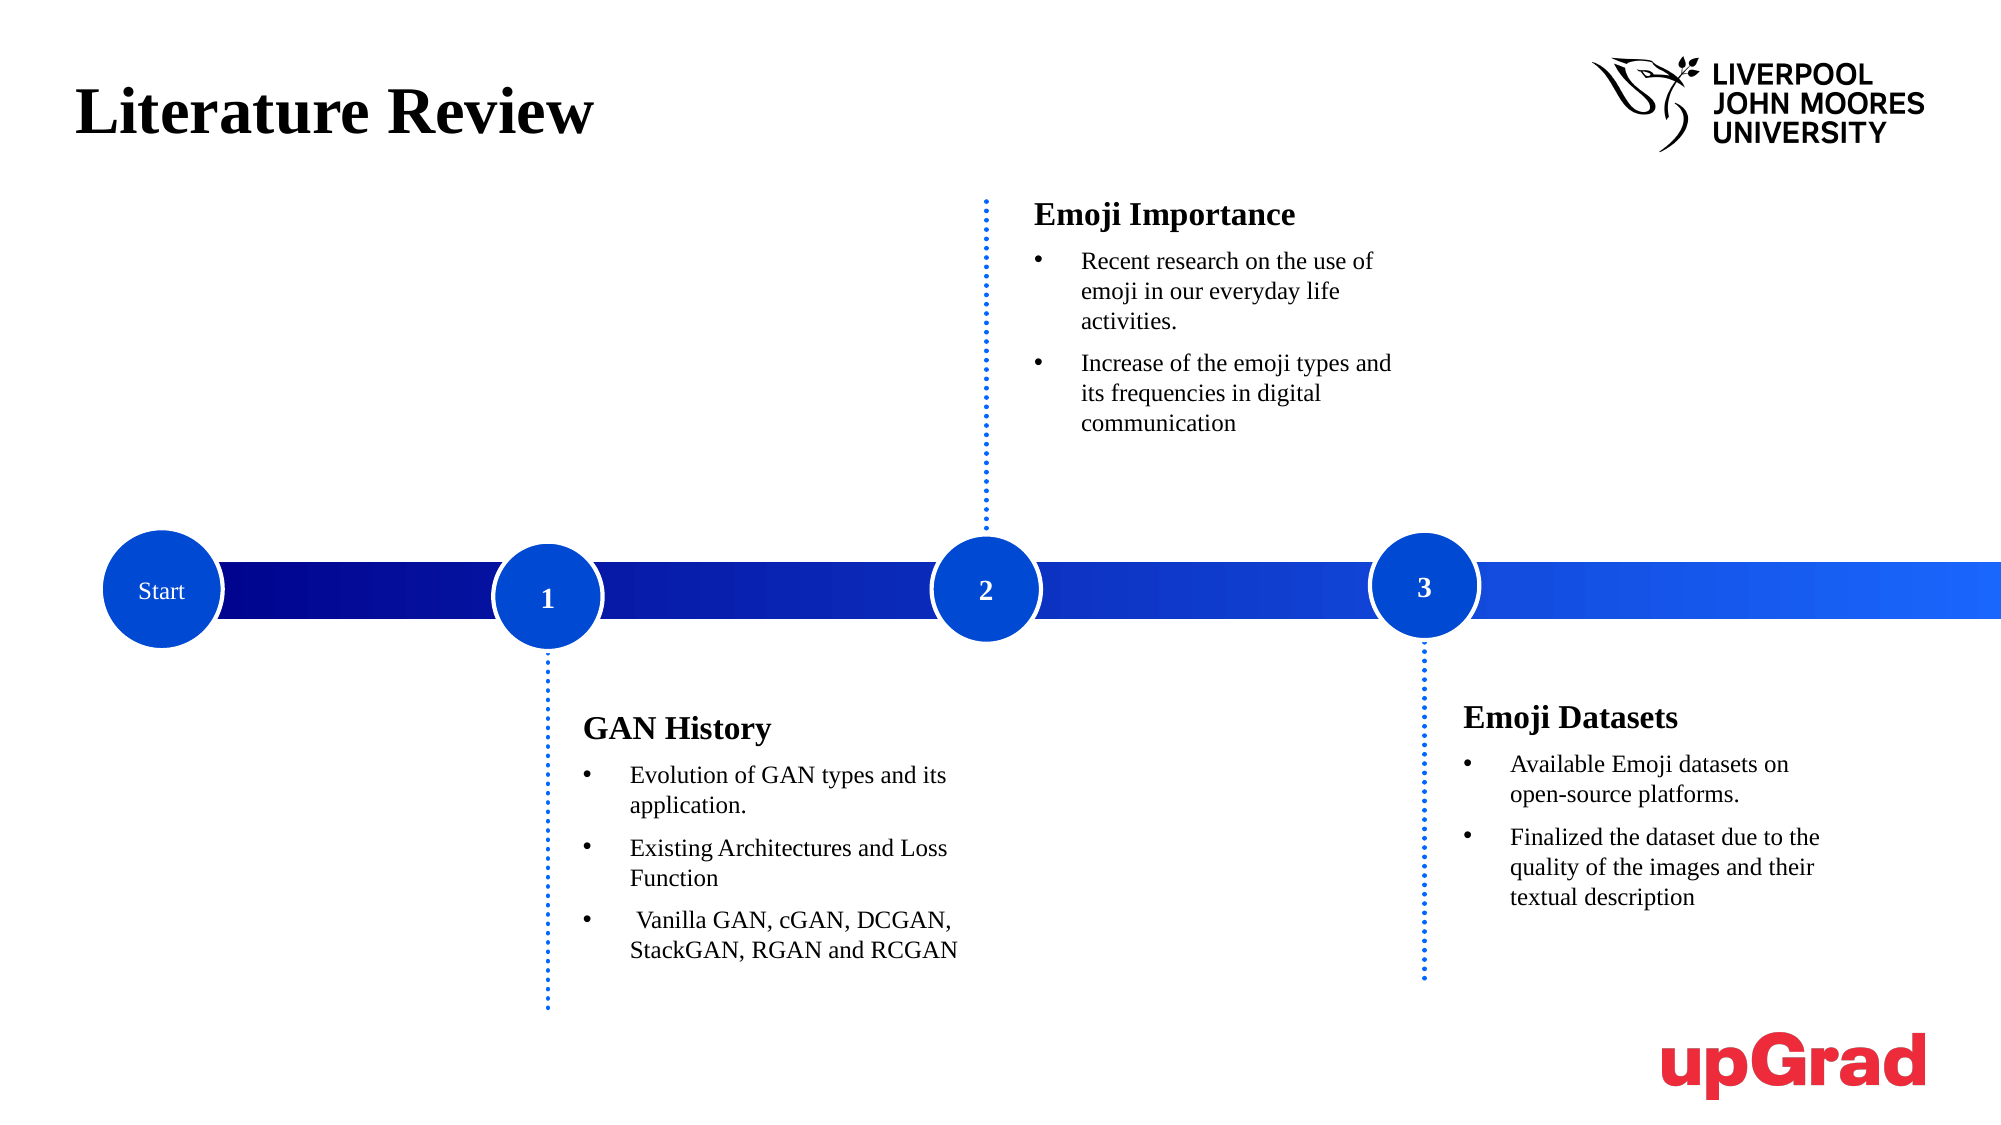

# Literature Review
Emoji Importance
Recent research on the use of emoji in our everyday life activities.
Increase of the emoji types and its frequencies in digital communication
Start
3
2
1

Emoji Datasets
Available Emoji datasets on open-source platforms.
Finalized the dataset due to the quality of the images and their textual description
GAN History
Evolution of GAN types and its application.
Existing Architectures and Loss Function
 Vanilla GAN, cGAN, DCGAN, StackGAN, RGAN and RCGAN